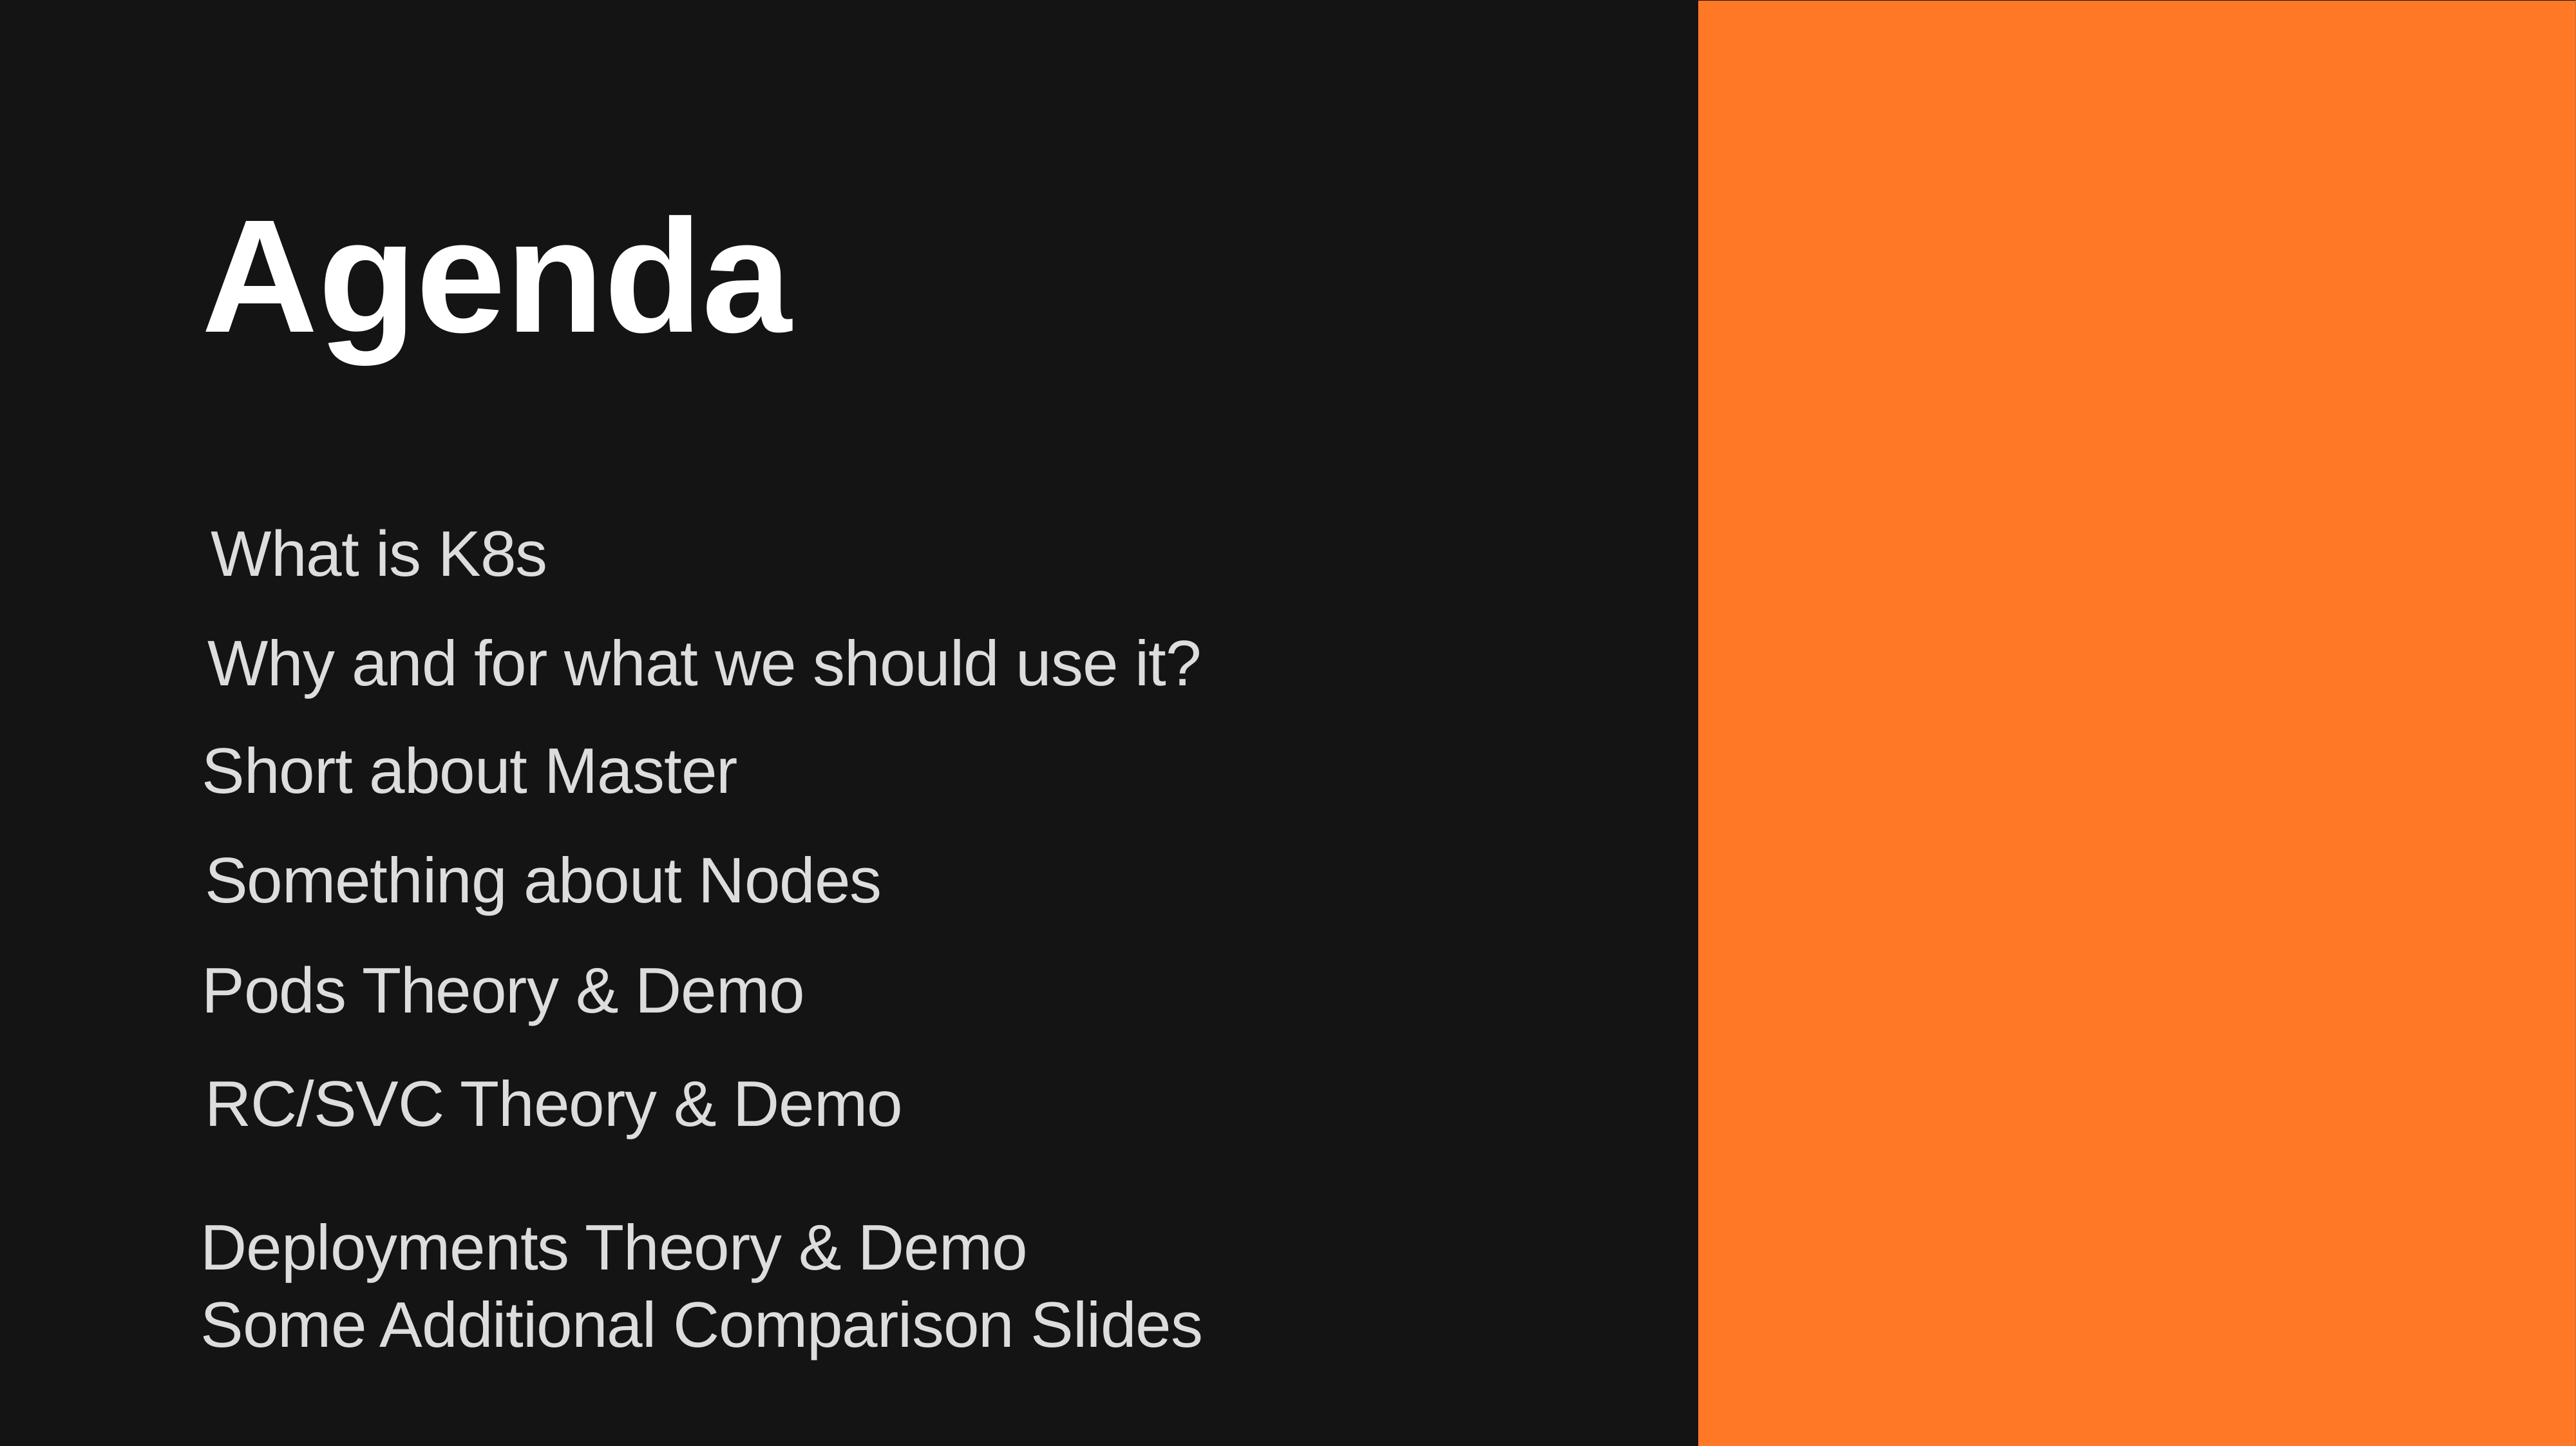

# Agenda
What is K8s
Why and for what we should use it?
Short about Master
Something about Nodes
Pods Theory & Demo
RC/SVC Theory & Demo
Deployments Theory & Demo
Some Additional Comparison Slides